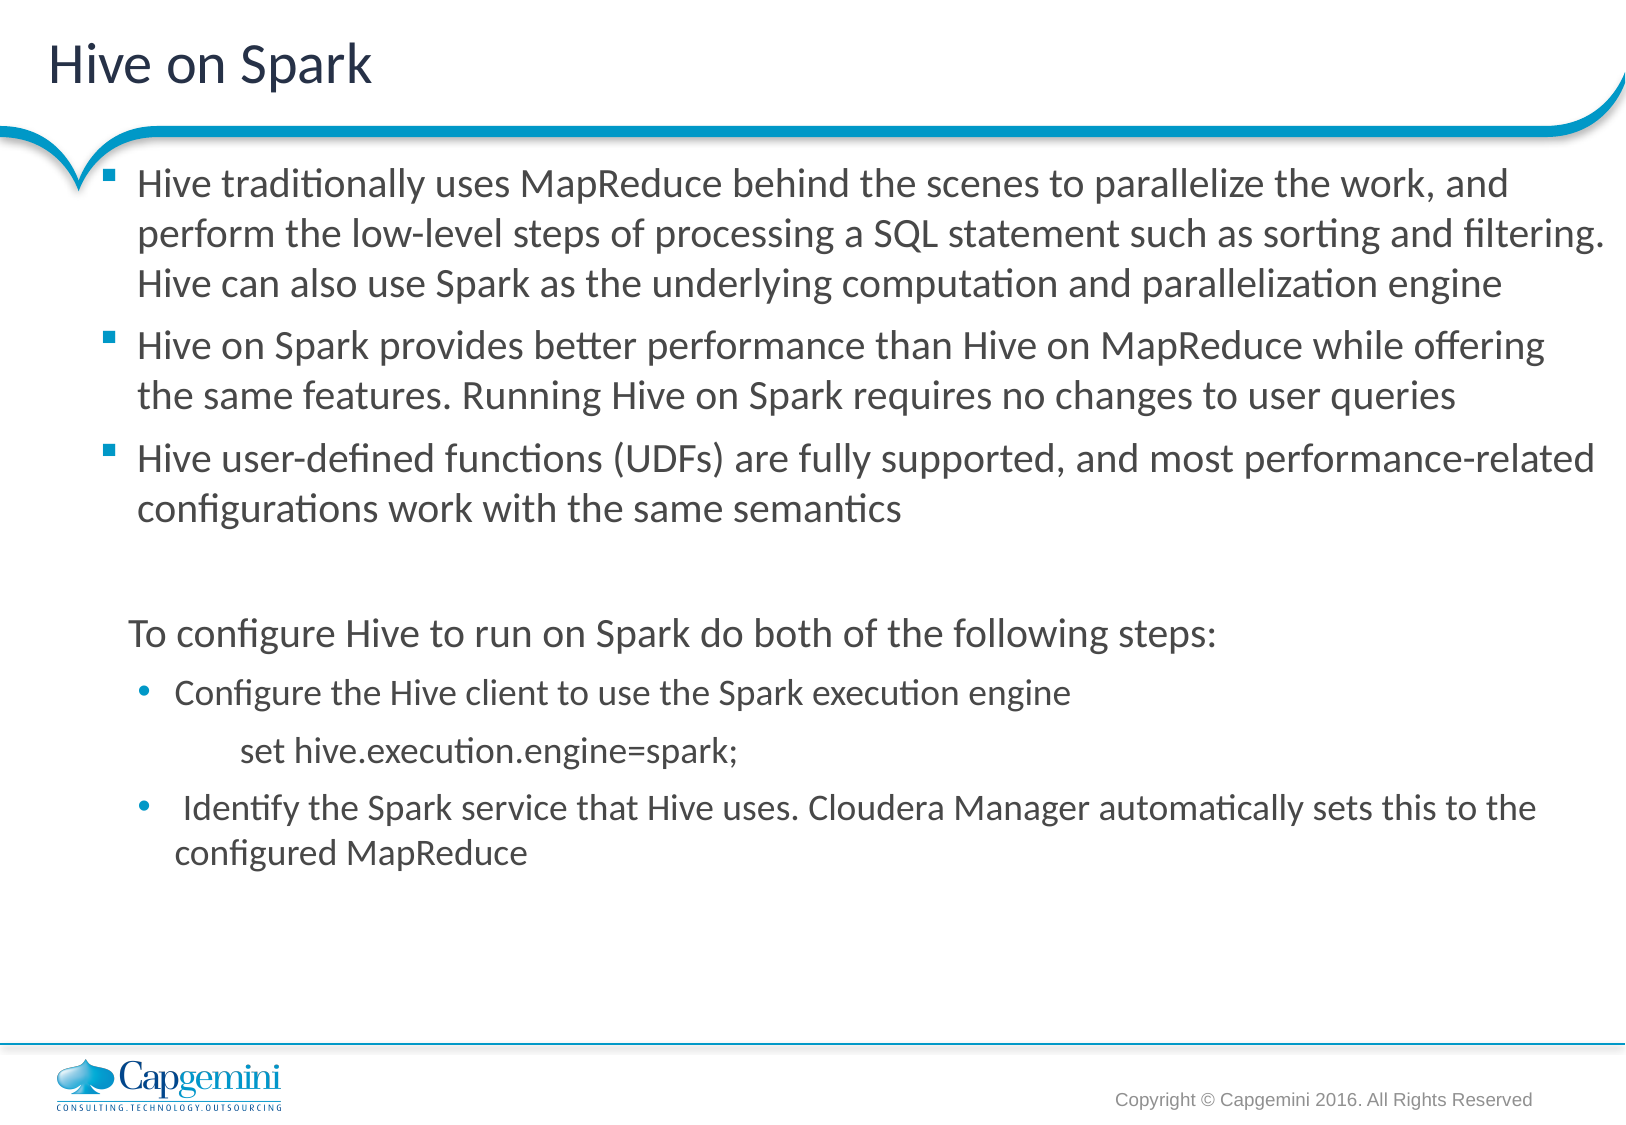

# Hive on Spark
Hive traditionally uses MapReduce behind the scenes to parallelize the work, and perform the low-level steps of processing a SQL statement such as sorting and filtering. Hive can also use Spark as the underlying computation and parallelization engine
Hive on Spark provides better performance than Hive on MapReduce while offering the same features. Running Hive on Spark requires no changes to user queries
Hive user-defined functions (UDFs) are fully supported, and most performance-related configurations work with the same semantics

   To configure Hive to run on Spark do both of the following steps:
Configure the Hive client to use the Spark execution engine
            set hive.execution.engine=spark;
 Identify the Spark service that Hive uses. Cloudera Manager automatically sets this to the configured MapReduce